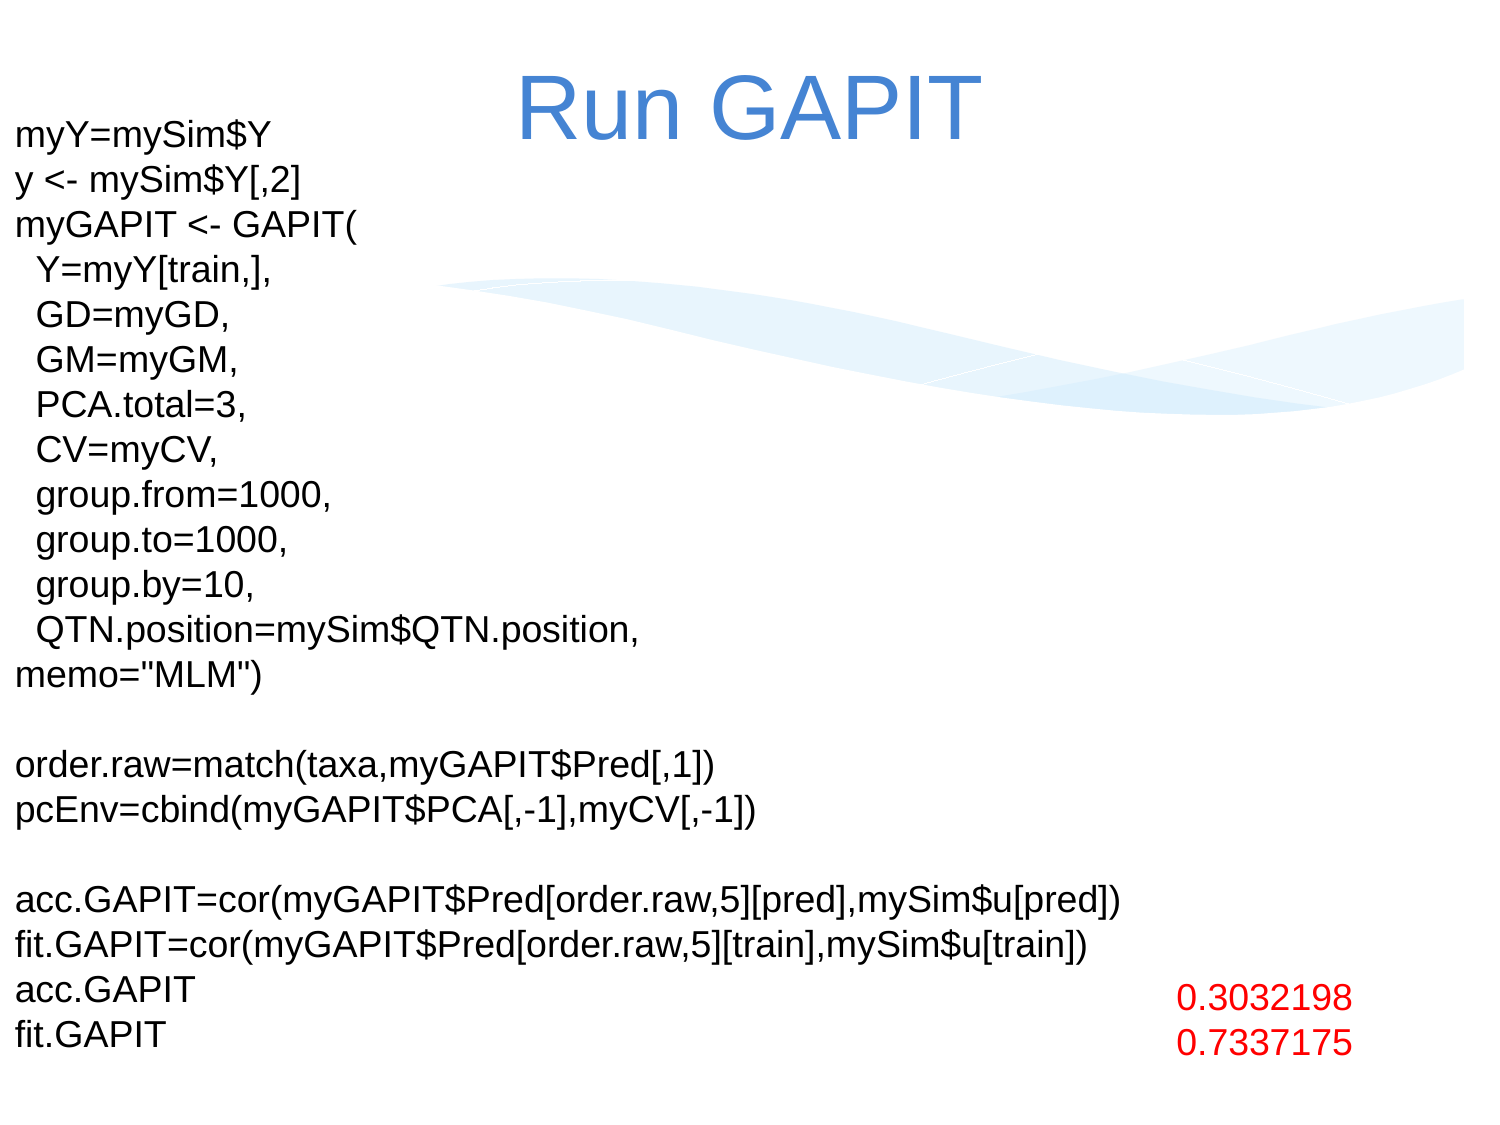

# Run GAPIT
myY=mySim$Y
y <- mySim$Y[,2]
myGAPIT <- GAPIT(
  Y=myY[train,],
  GD=myGD,
  GM=myGM,
  PCA.total=3,
  CV=myCV,
  group.from=1000,
  group.to=1000,
  group.by=10,
  QTN.position=mySim$QTN.position,
memo="MLM")

order.raw=match(taxa,myGAPIT$Pred[,1])
pcEnv=cbind(myGAPIT$PCA[,-1],myCV[,-1])

acc.GAPIT=cor(myGAPIT$Pred[order.raw,5][pred],mySim$u[pred])
fit.GAPIT=cor(myGAPIT$Pred[order.raw,5][train],mySim$u[train])
acc.GAPIT
fit.GAPIT
0.3032198
0.7337175